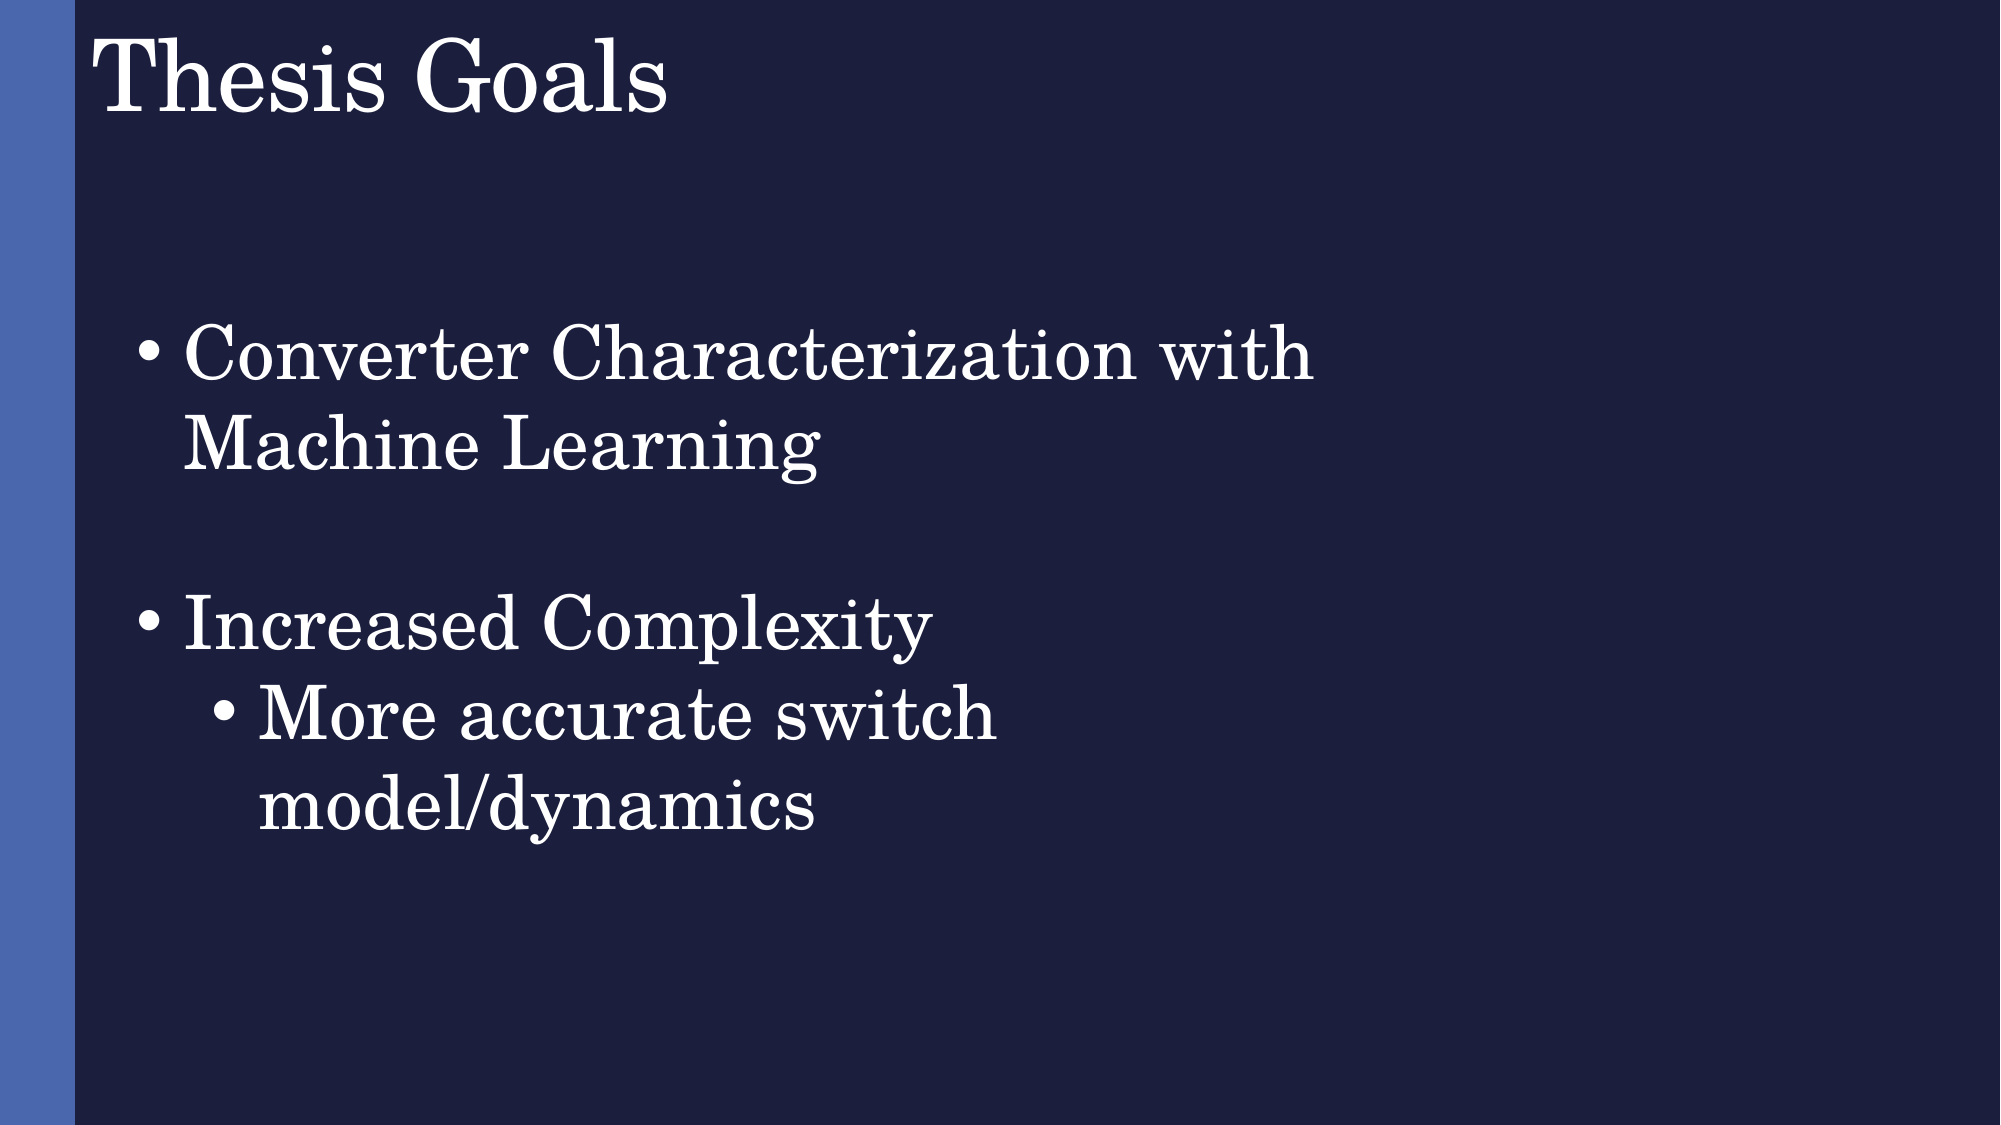

# Thesis Goals
Converter Characterization with Machine Learning

Increased Complexity
More accurate switch model/dynamics